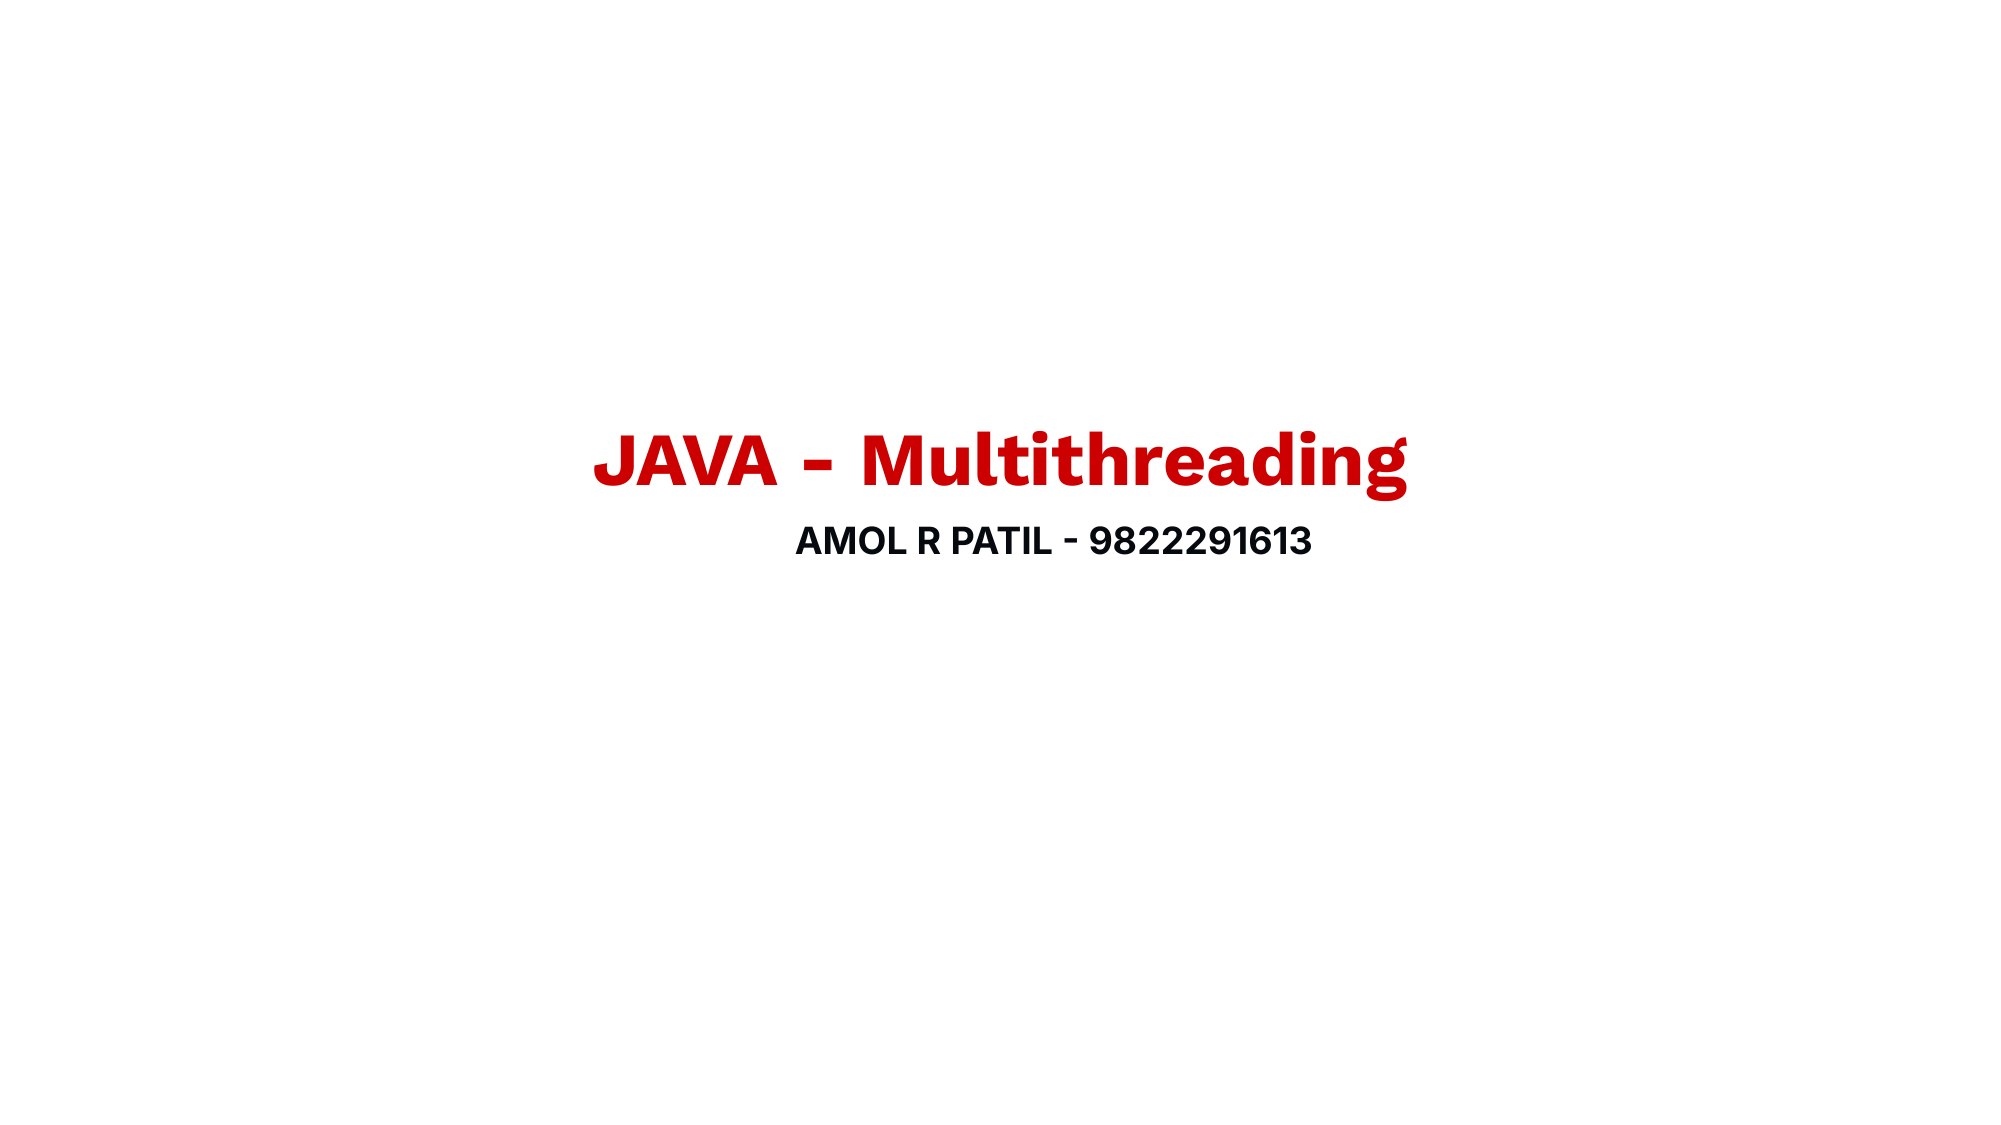

JAVA - Multithreading
AMOL R PATIL - 9822291613NE